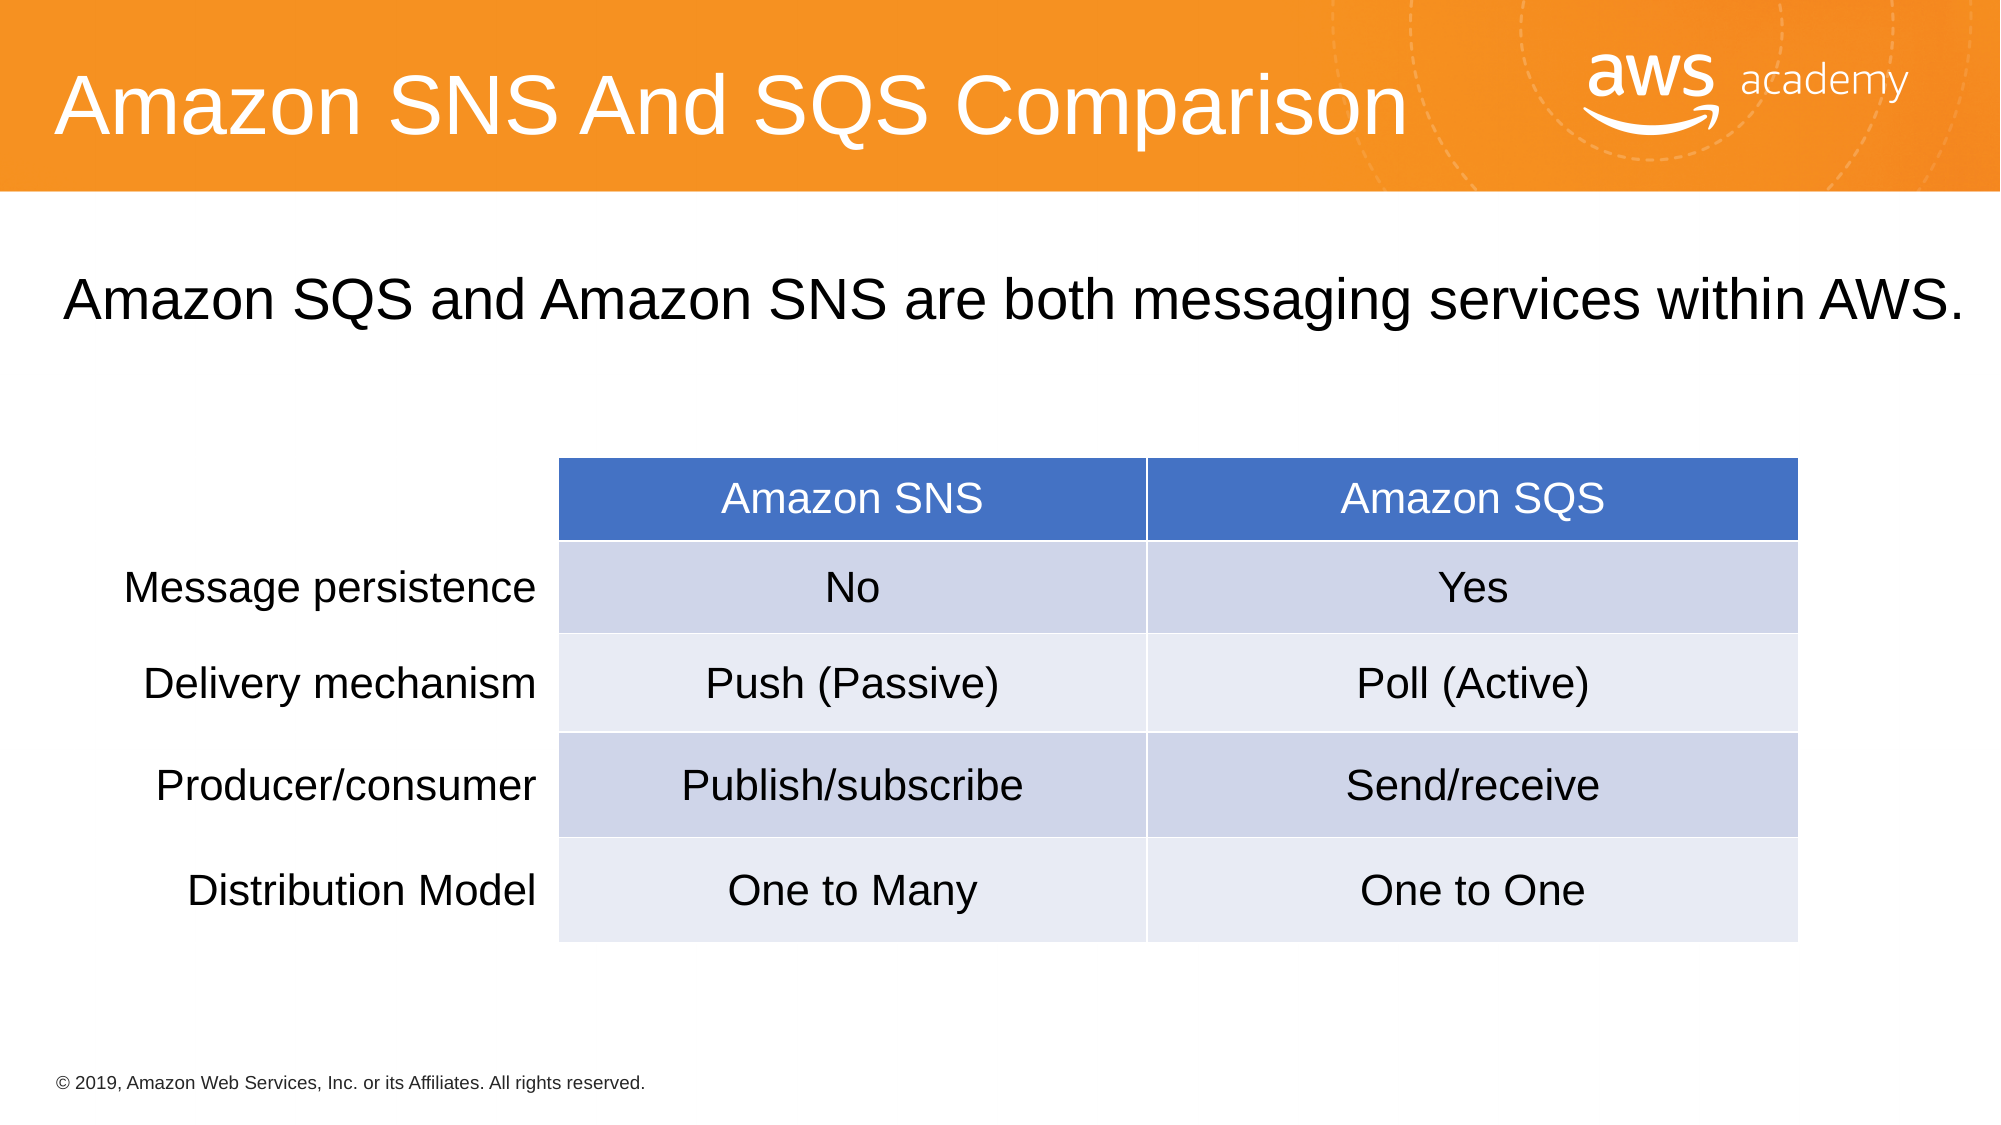

# Amazon SNS And SQS Comparison
Amazon SQS and Amazon SNS are both messaging services within AWS.

|  | Amazon SNS | Amazon SQS |
| --- | --- | --- |
| Message persistence | No | Yes |
| Delivery mechanism | Push (Passive) | Poll (Active) |
| Producer/consumer | Publish/subscribe | Send/receive |
| Distribution Model | One to Many | One to One |